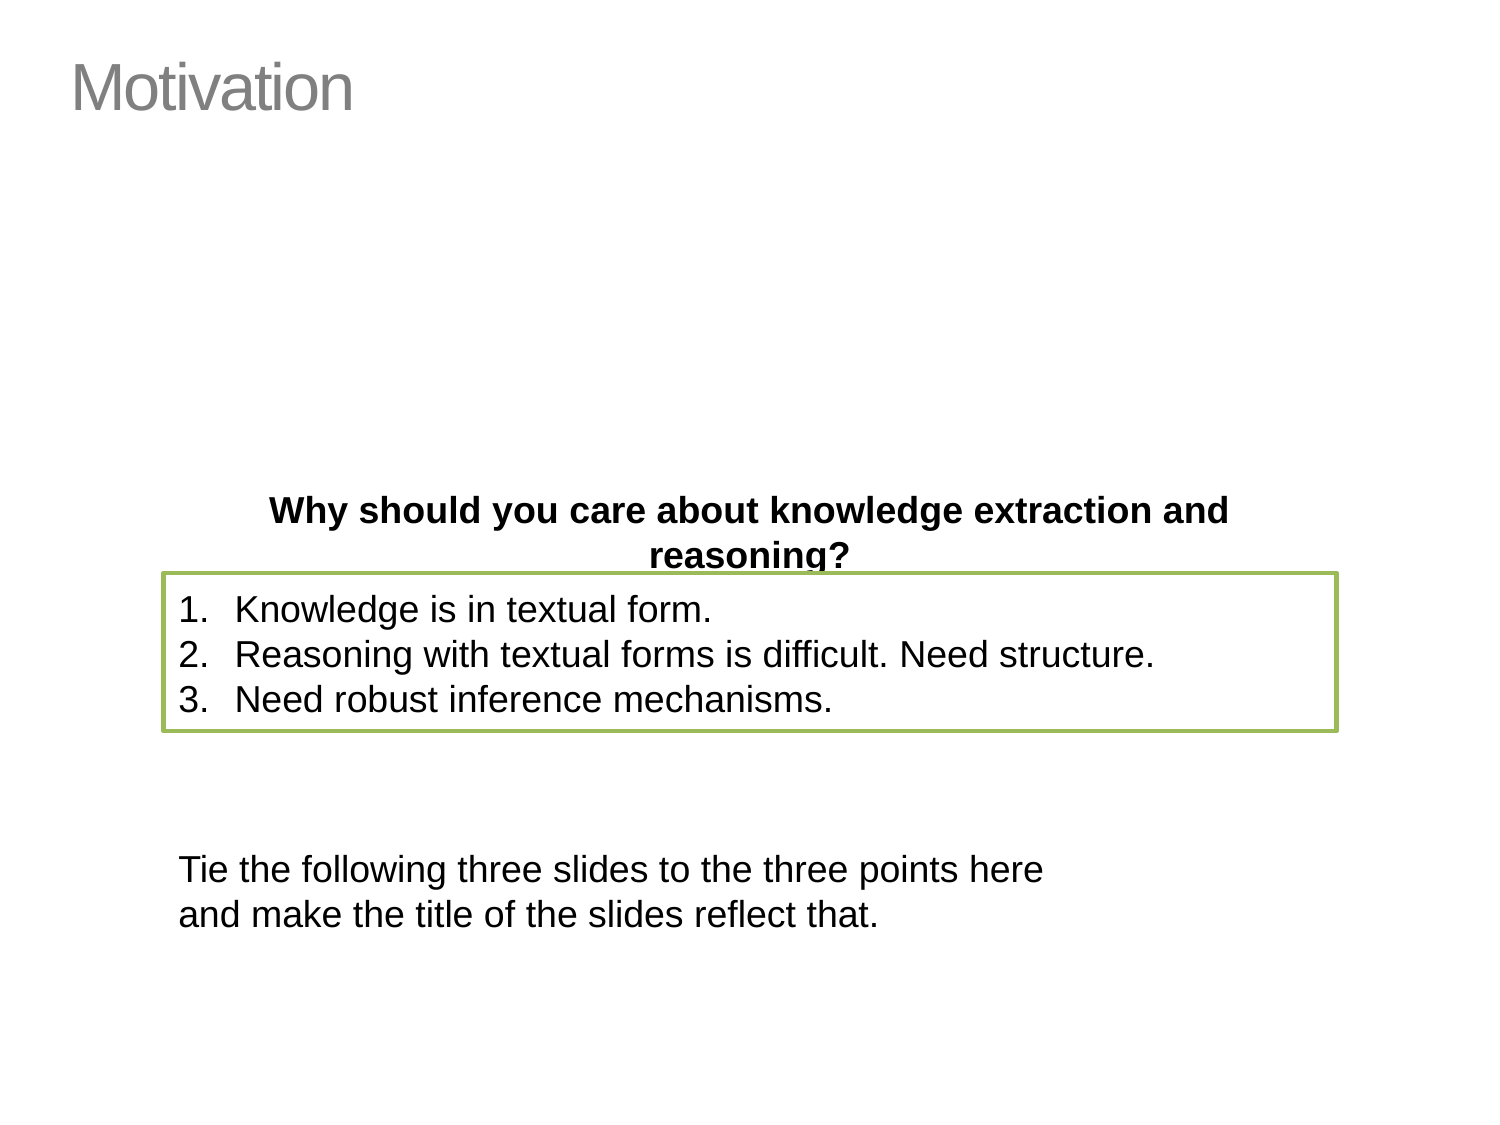

# Motivation
Why should you care about knowledge extraction and reasoning?
Knowledge is in textual form.
Reasoning with textual forms is difficult. Need structure.
Need robust inference mechanisms.
Tie the following three slides to the three points here
and make the title of the slides reflect that.